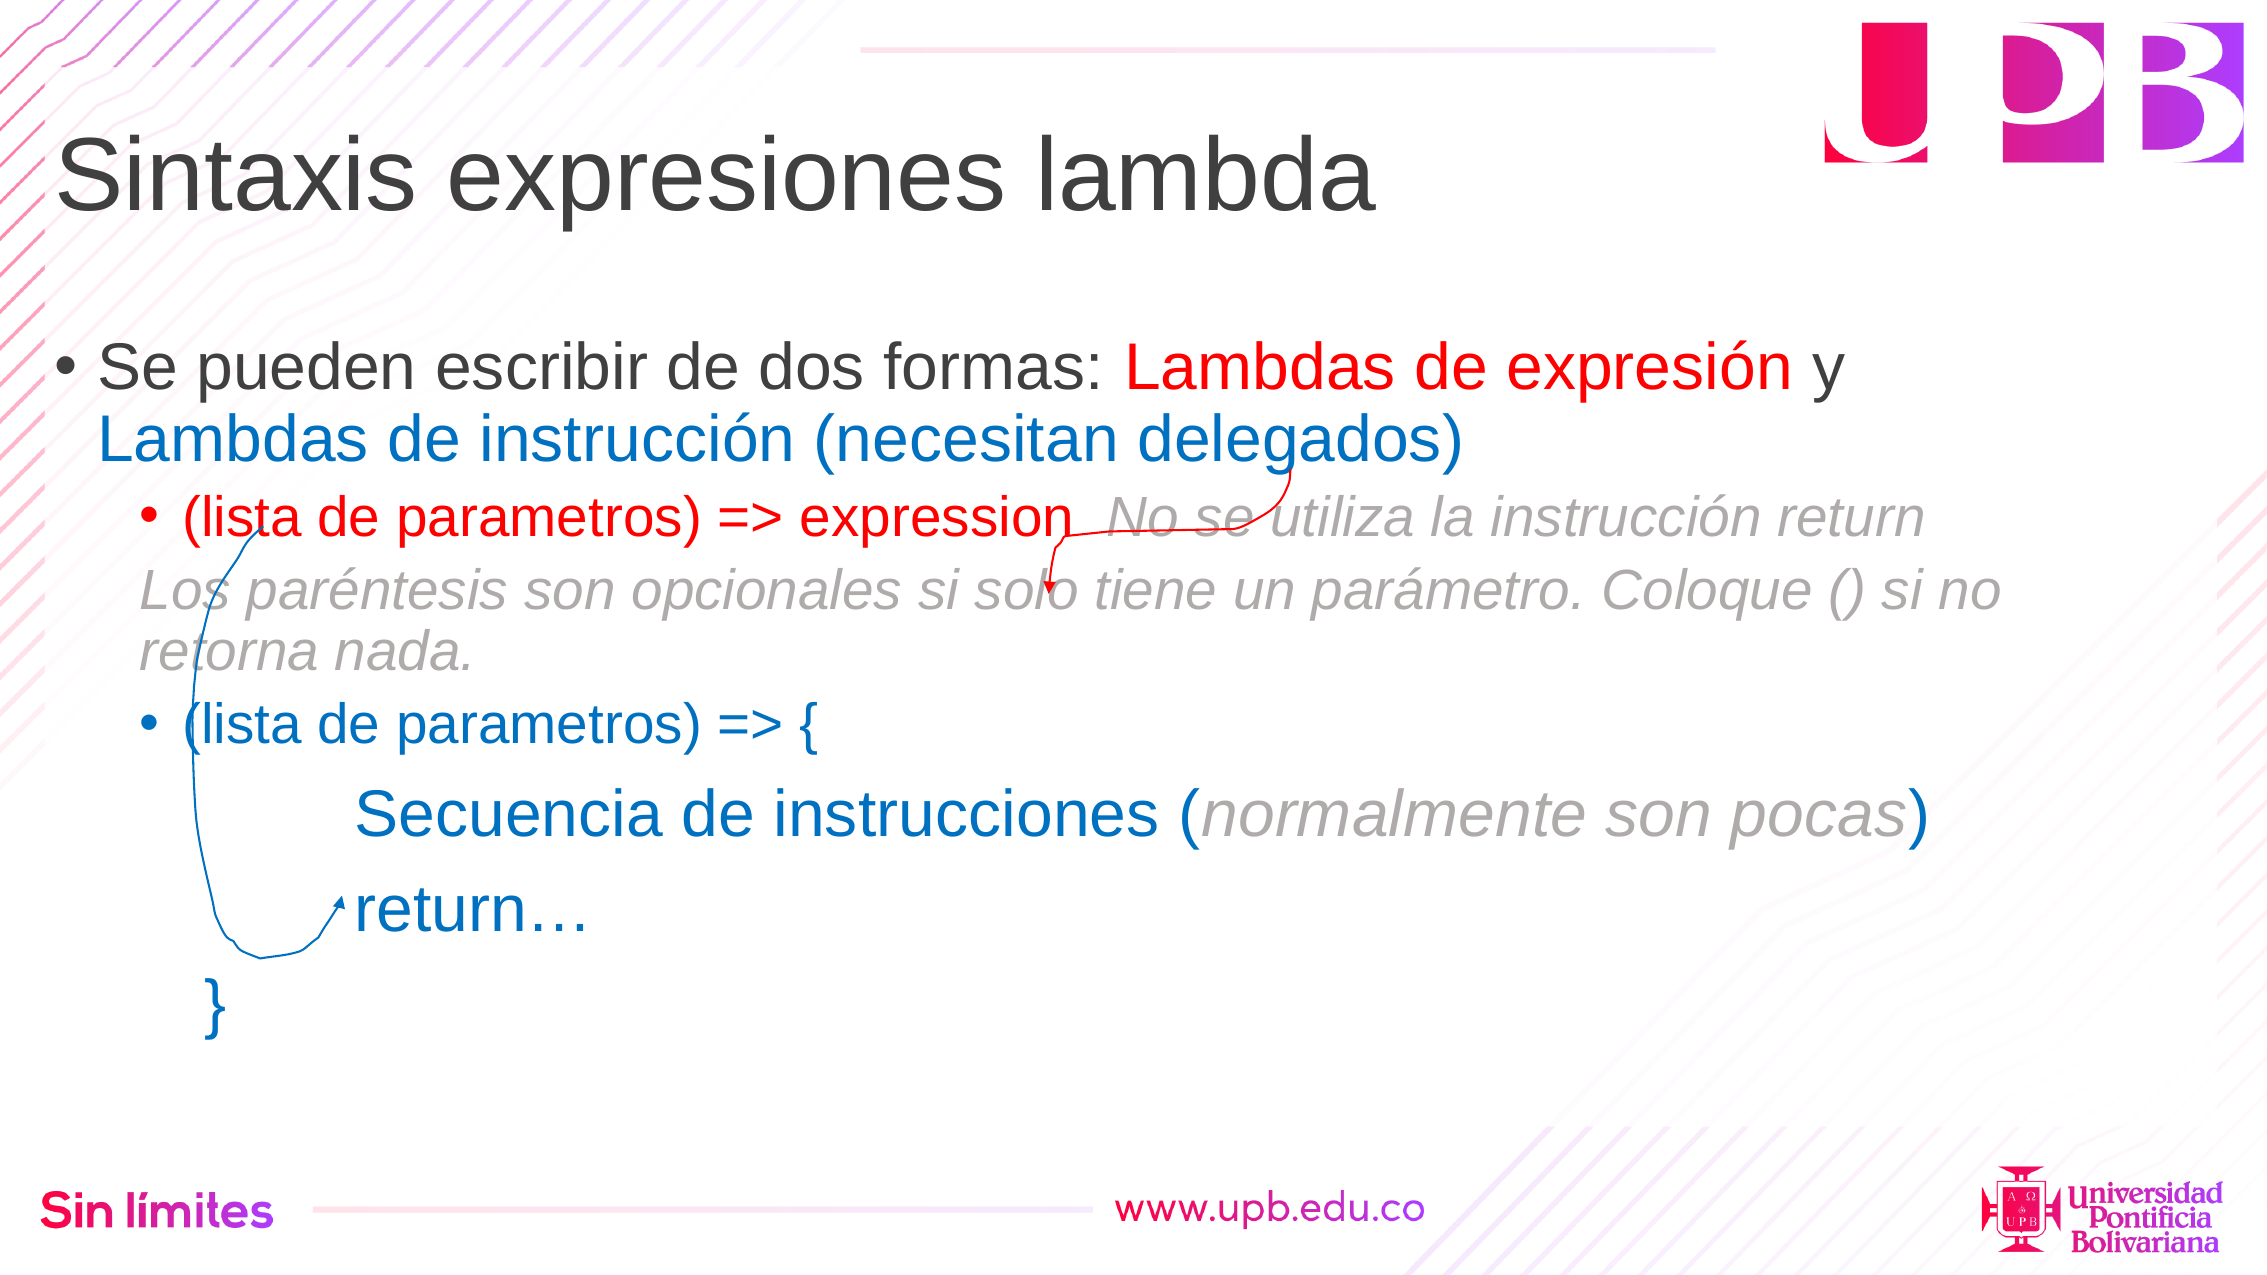

# Sintaxis expresiones lambda
Se pueden escribir de dos formas: Lambdas de expresión y Lambdas de instrucción (necesitan delegados)
(lista de parametros) => expression  No se utiliza la instrucción return
Los paréntesis son opcionales si solo tiene un parámetro. Coloque () si no retorna nada.
(lista de parametros) => {
		Secuencia de instrucciones (normalmente son pocas)
		return…
	}